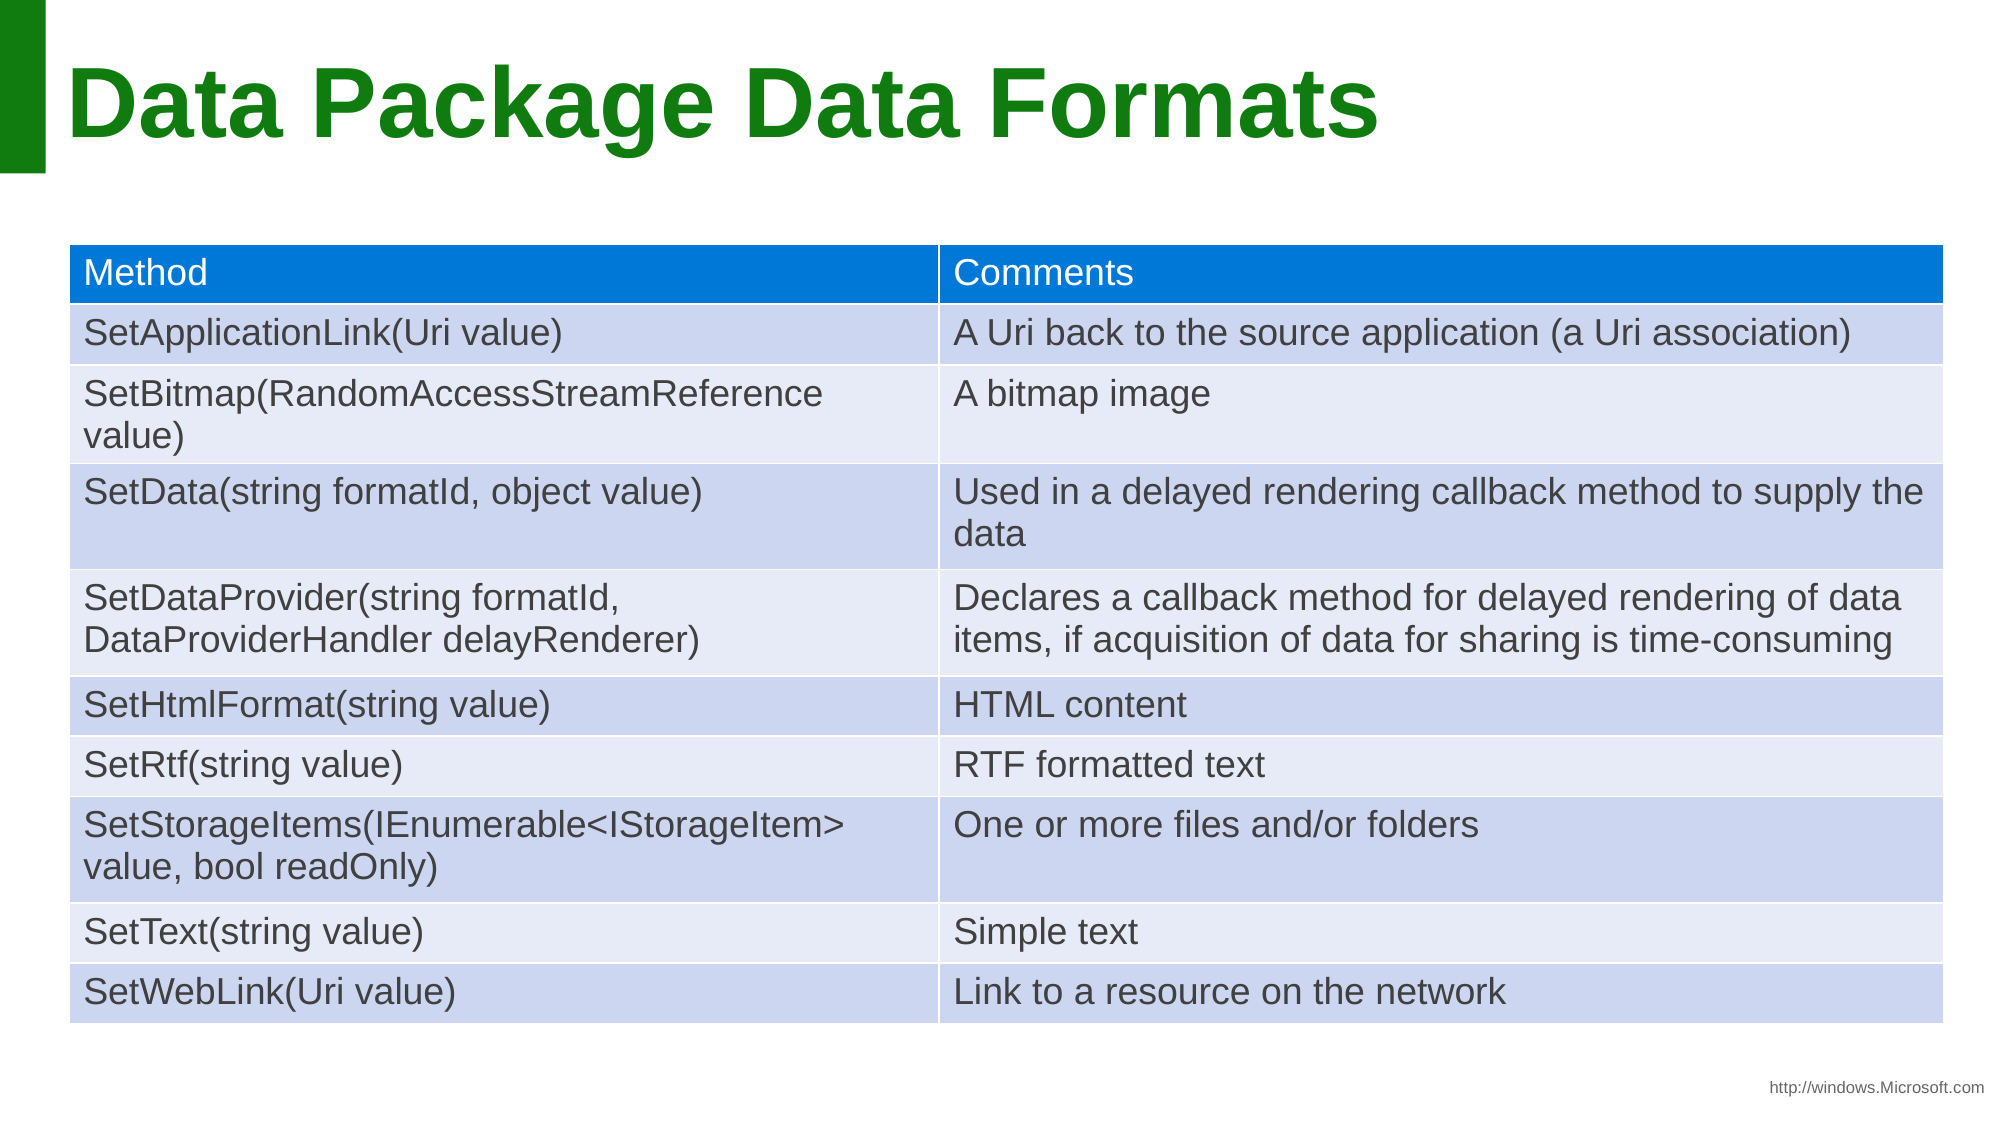

# Data Package Data Formats
| Method | Comments |
| --- | --- |
| SetApplicationLink(Uri value) | A Uri back to the source application (a Uri association) |
| SetBitmap(RandomAccessStreamReference value) | A bitmap image |
| SetData(string formatId, object value) | Used in a delayed rendering callback method to supply the data |
| SetDataProvider(string formatId, DataProviderHandler delayRenderer) | Declares a callback method for delayed rendering of data items, if acquisition of data for sharing is time-consuming |
| SetHtmlFormat(string value) | HTML content |
| SetRtf(string value) | RTF formatted text |
| SetStorageItems(IEnumerable<IStorageItem> value, bool readOnly) | One or more files and/or folders |
| SetText(string value) | Simple text |
| SetWebLink(Uri value) | Link to a resource on the network |